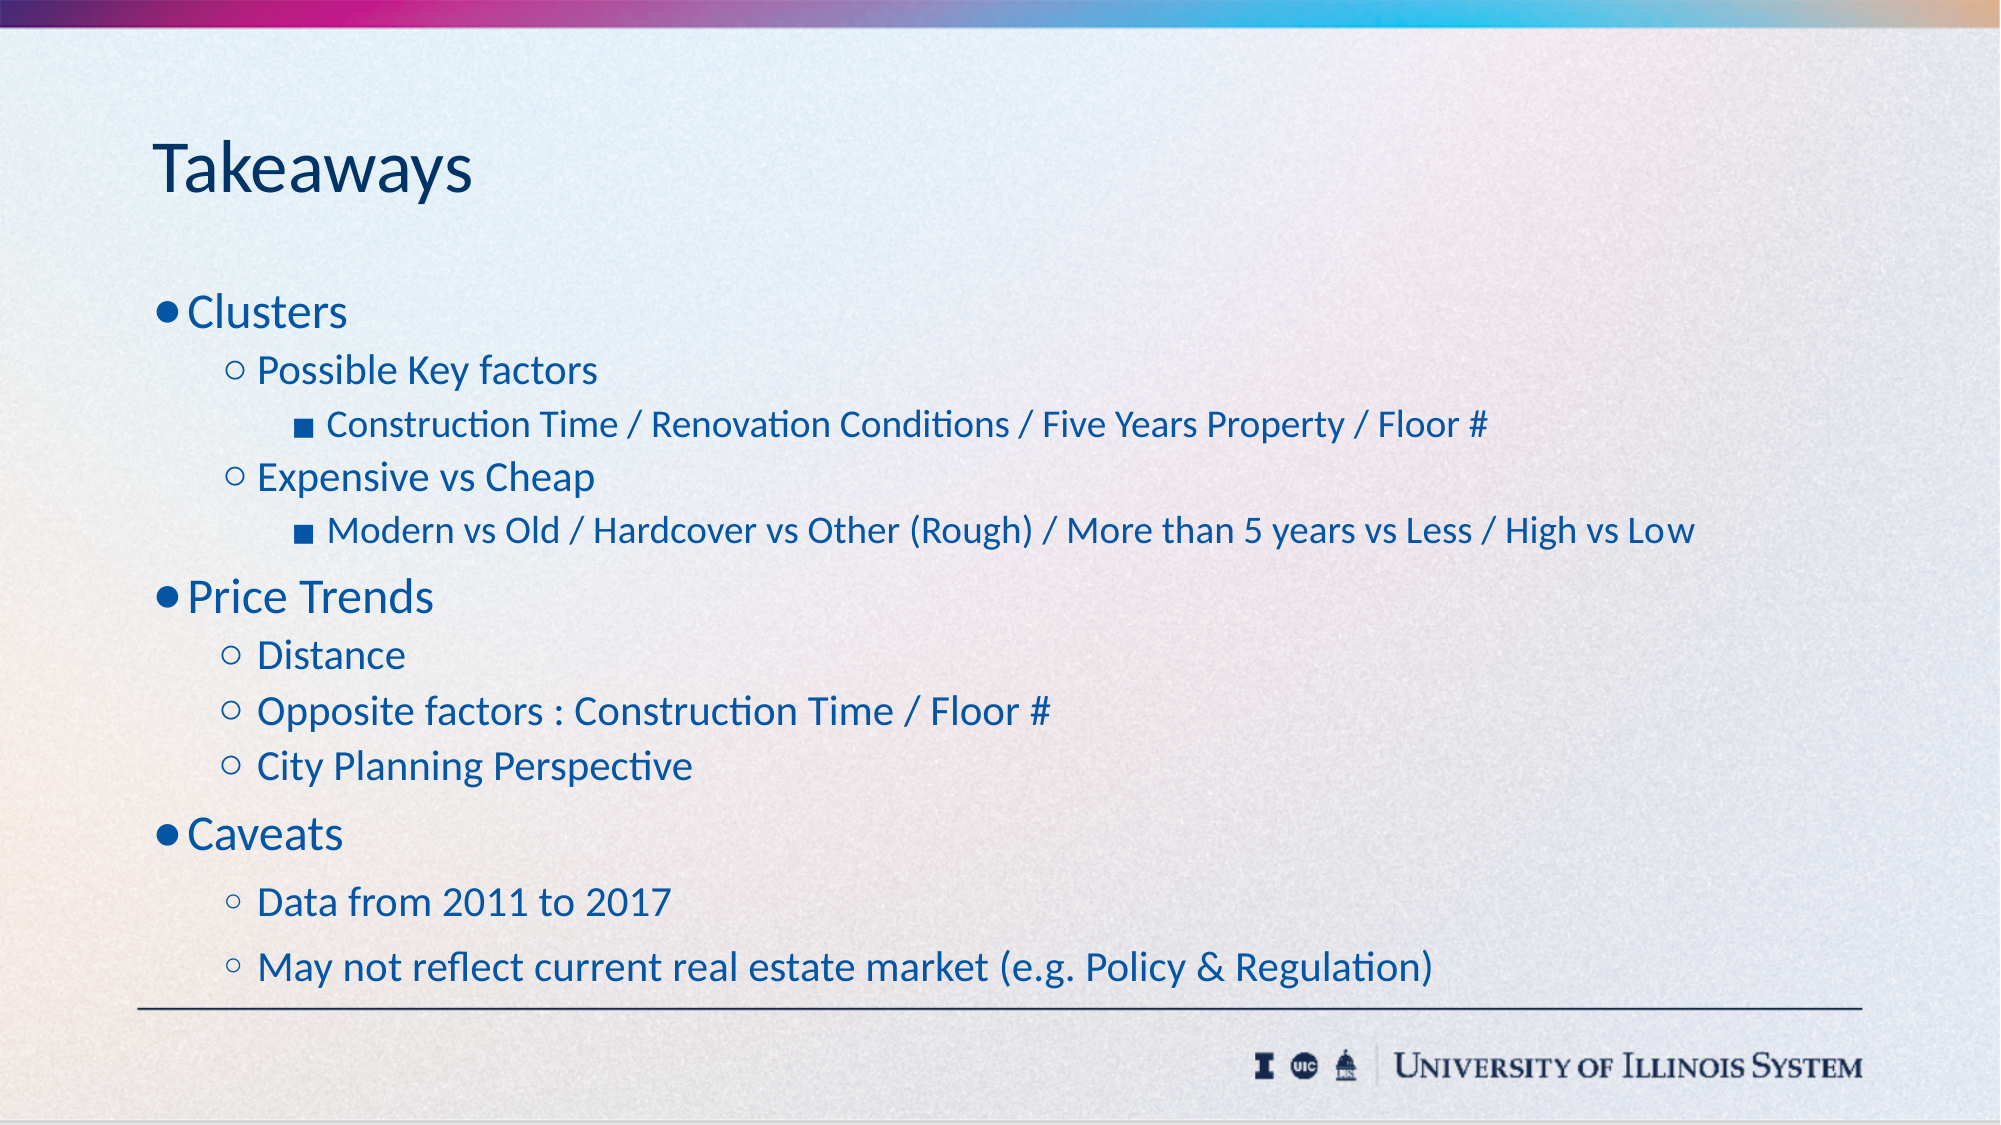

# Takeaways
Clusters
Possible Key factors
Construction Time / Renovation Conditions / Five Years Property / Floor #
Expensive vs Cheap
Modern vs Old / Hardcover vs Other (Rough) / More than 5 years vs Less / High vs Low
Price Trends
Distance
Opposite factors : Construction Time / Floor #
City Planning Perspective
Caveats
Data from 2011 to 2017
May not reflect current real estate market (e.g. Policy & Regulation)